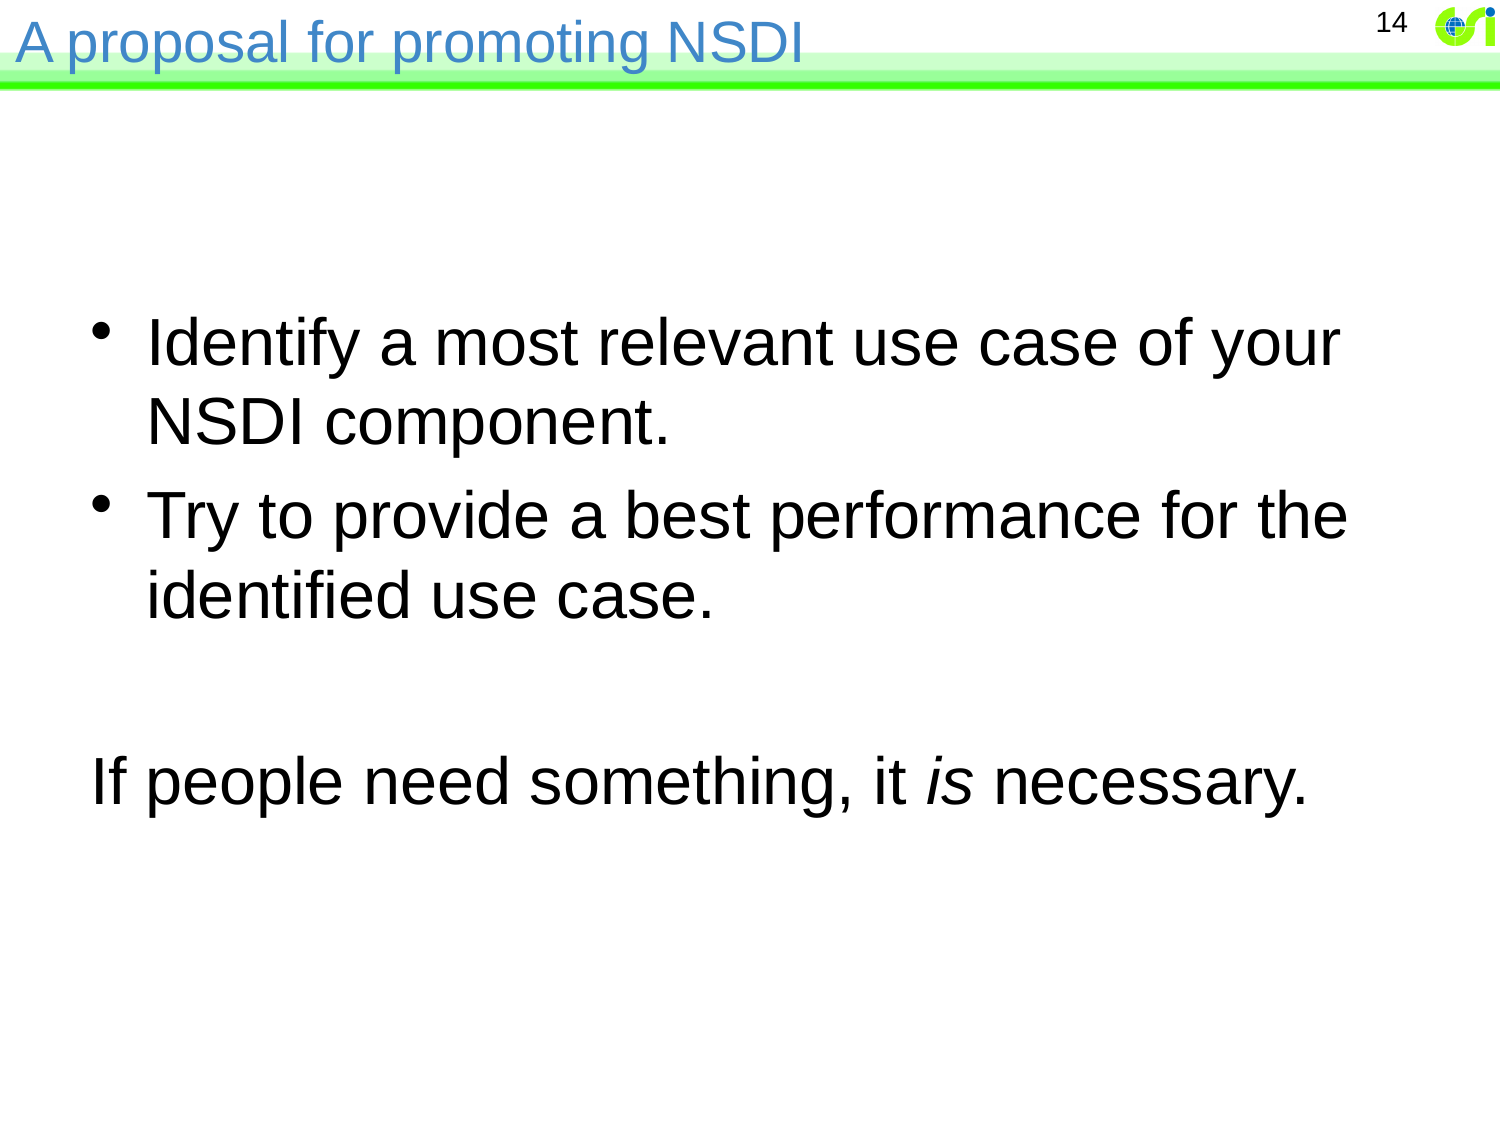

# A proposal for promoting NSDI
14
Identify a most relevant use case of your NSDI component.
Try to provide a best performance for the identified use case.

If people need something, it is necessary.